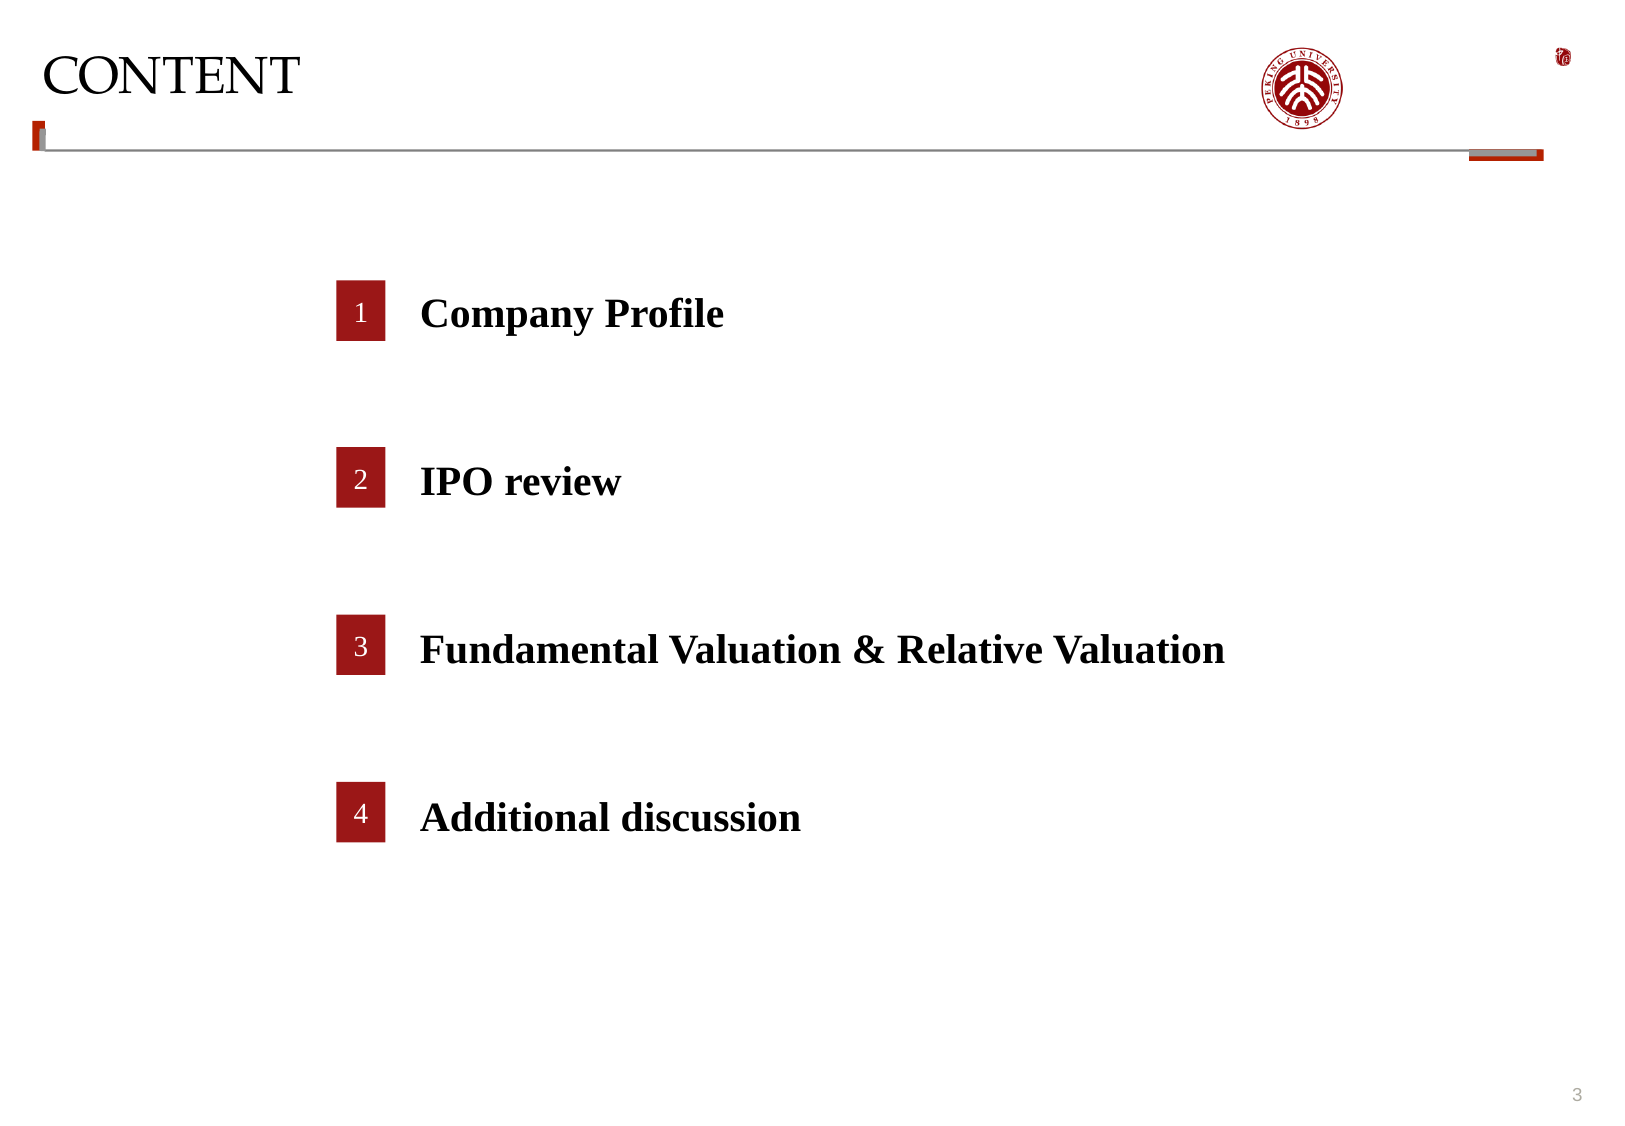

# CONTENT
Company Profile
1
IPO review
2
Fundamental Valuation & Relative Valuation
3
Additional discussion
4